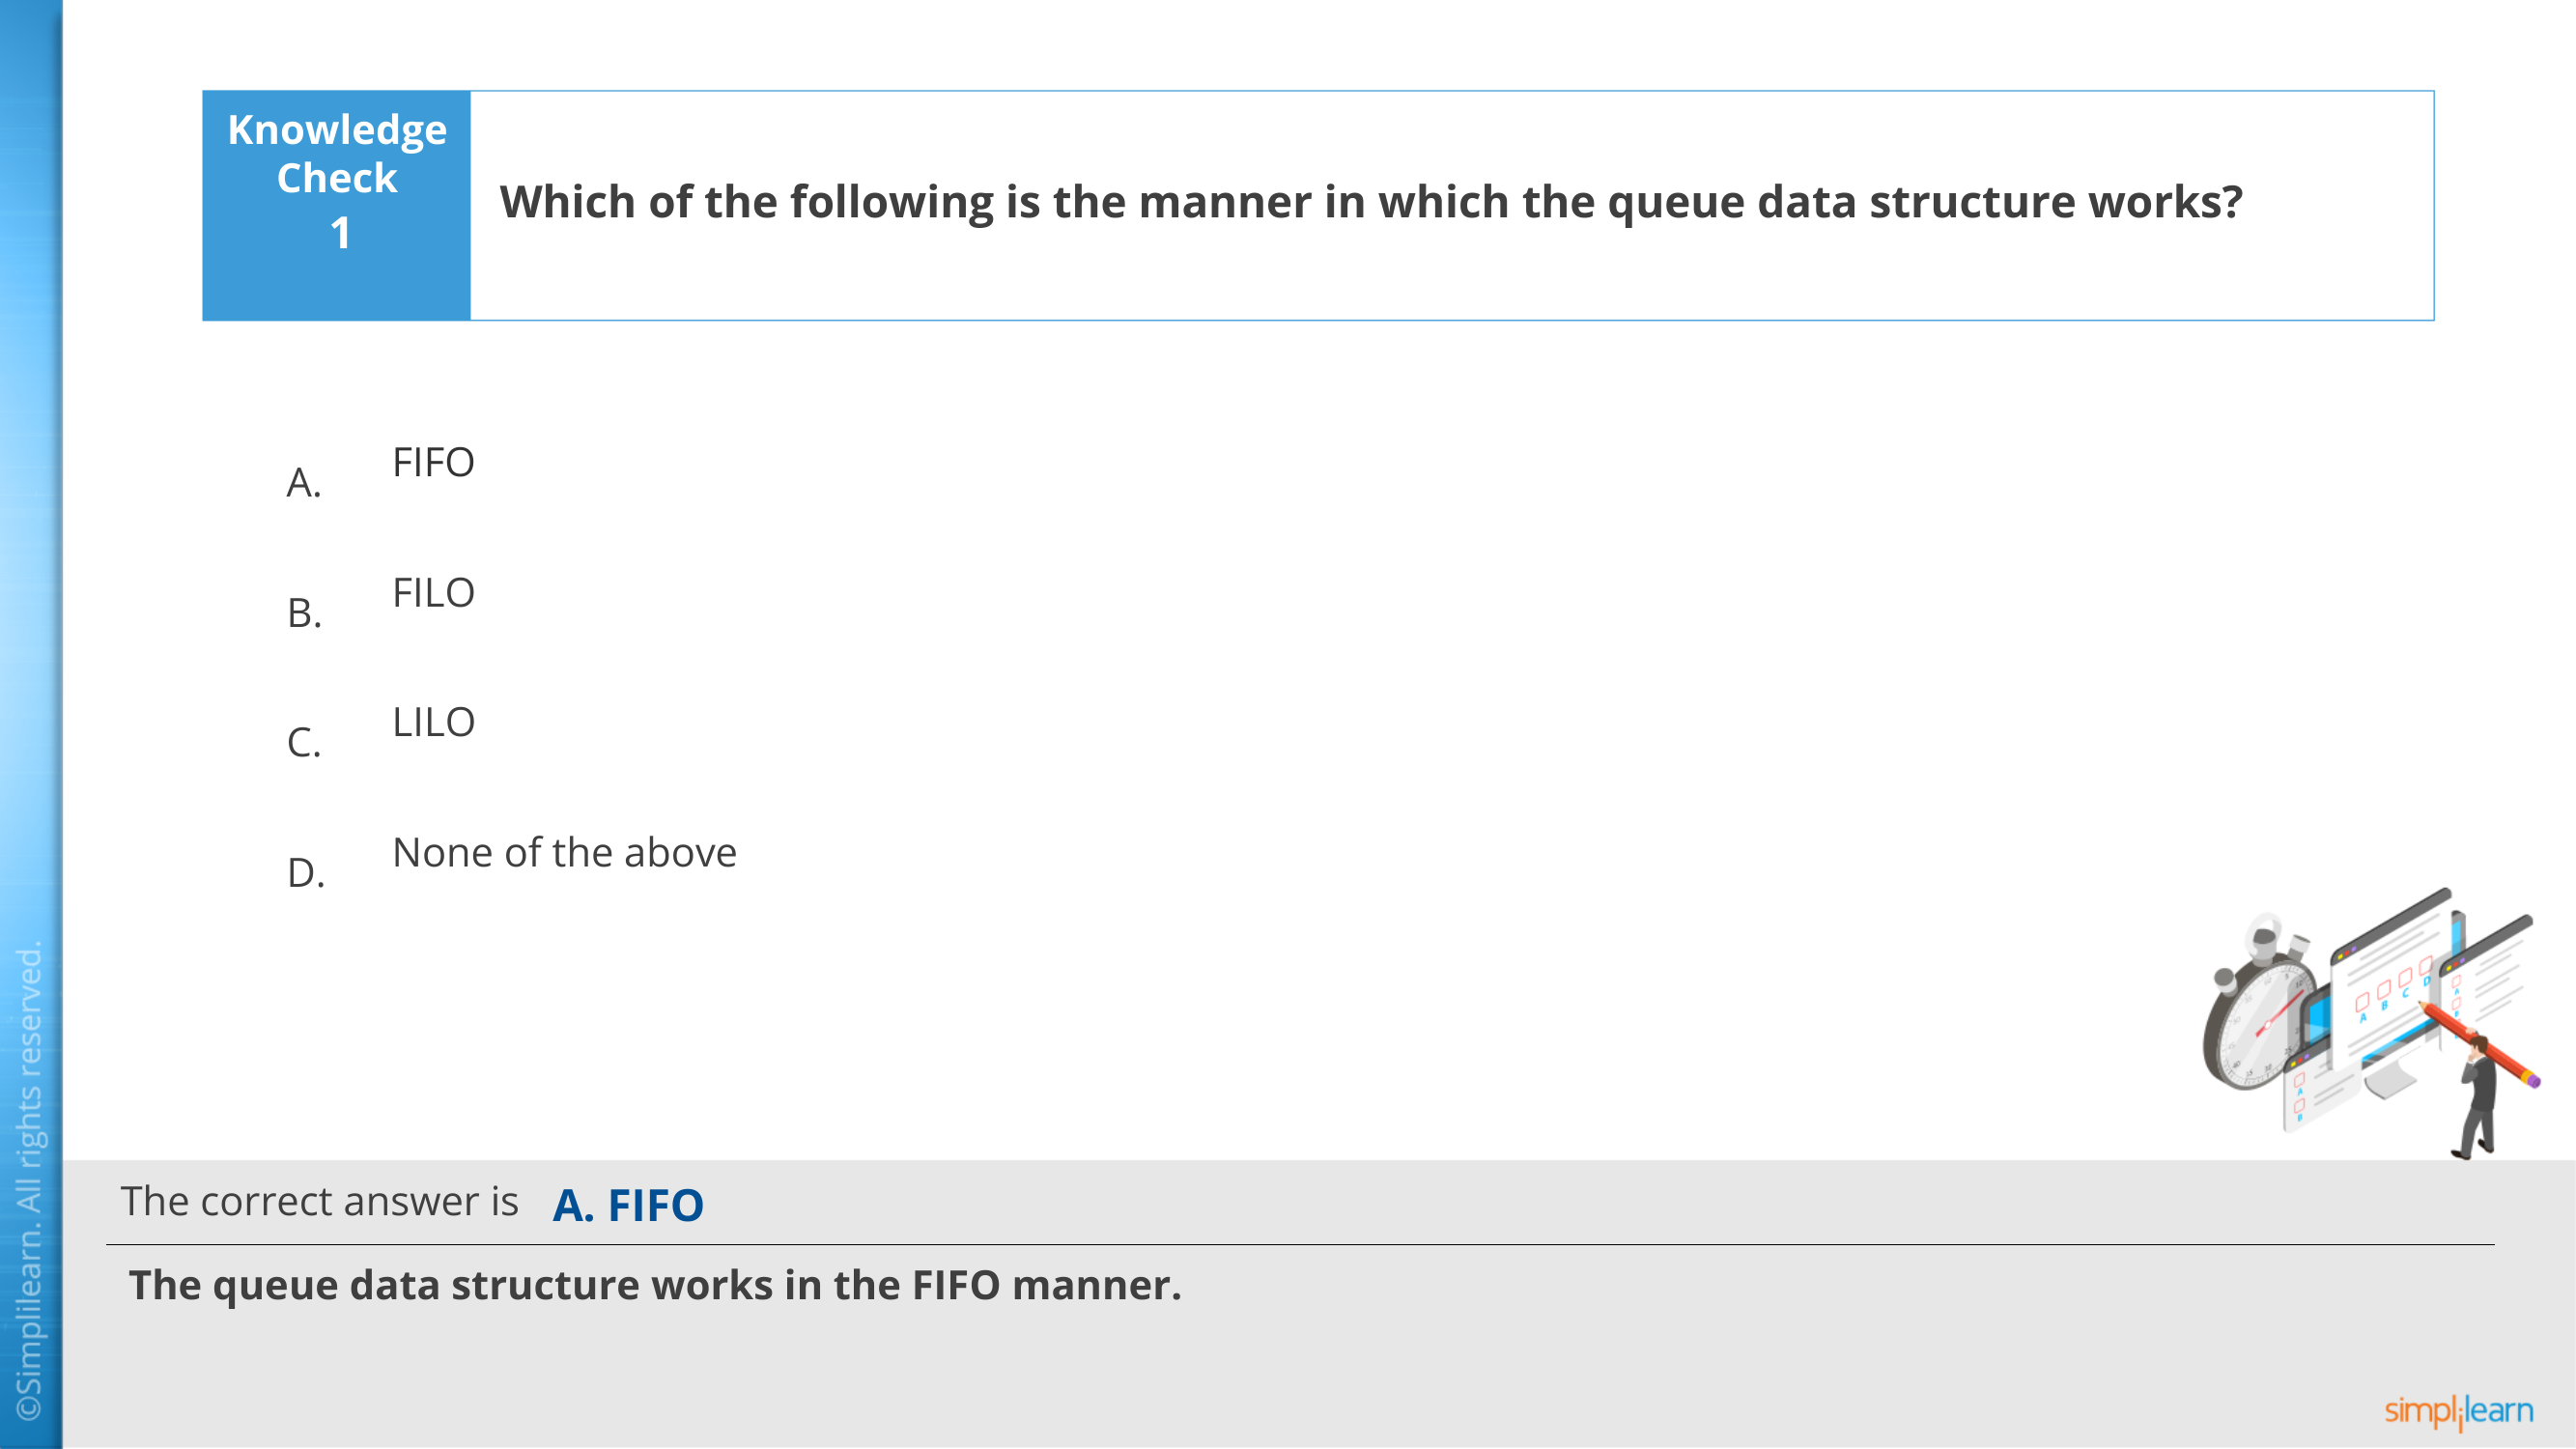

Which of the following is the manner in which the queue data structure works?
1
FIFO
FILO
LILO
None of the above
A. FIFO
The queue data structure works in the FIFO manner.